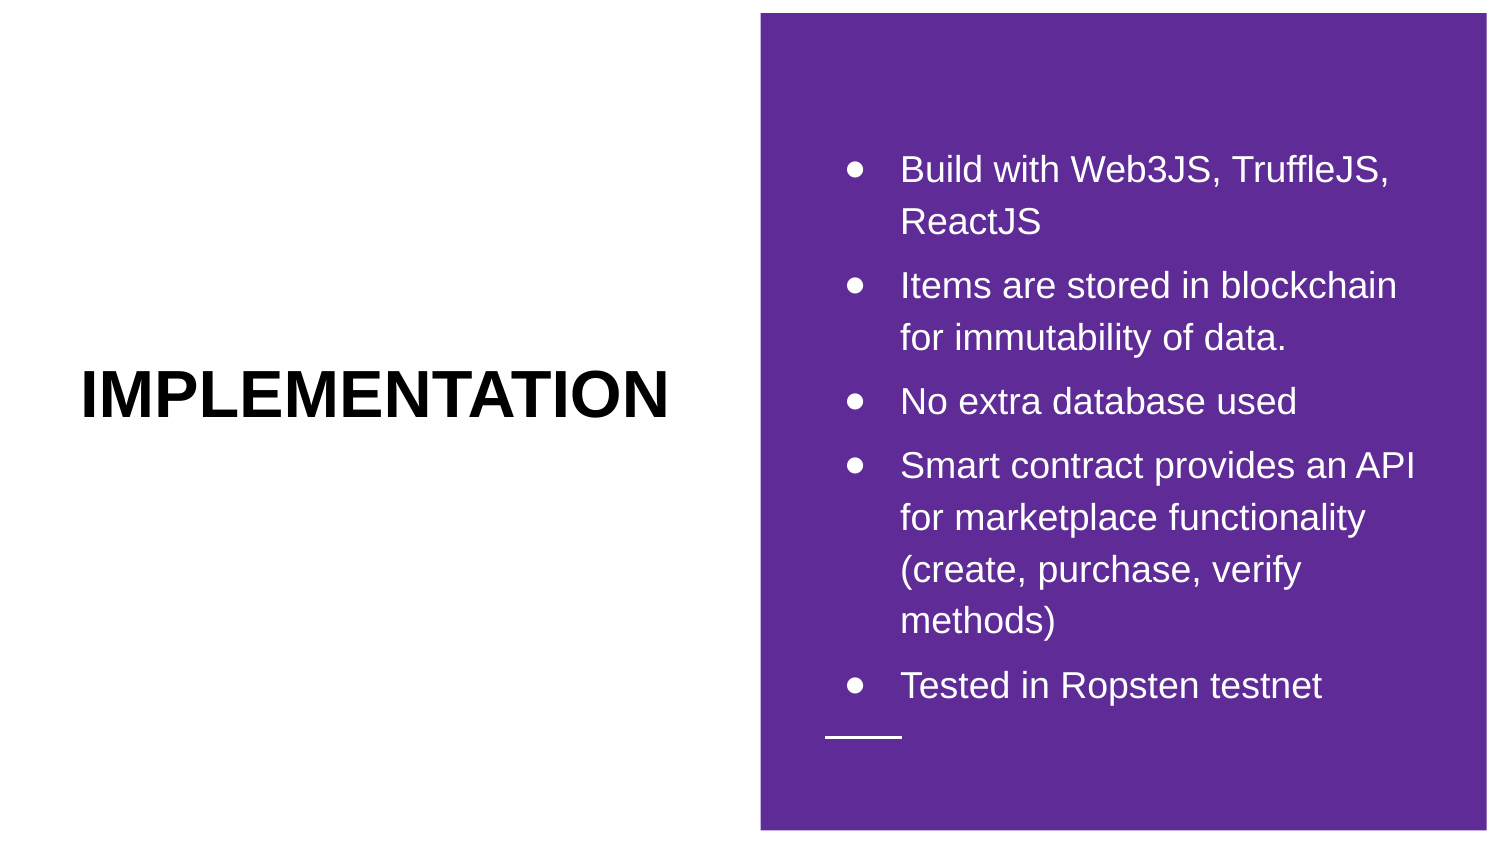

Build with Web3JS, TruffleJS, ReactJS
Items are stored in blockchain for immutability of data.
No extra database used
Smart contract provides an API for marketplace functionality (create, purchase, verify methods)
Tested in Ropsten testnet
# IMPLEMENTATION